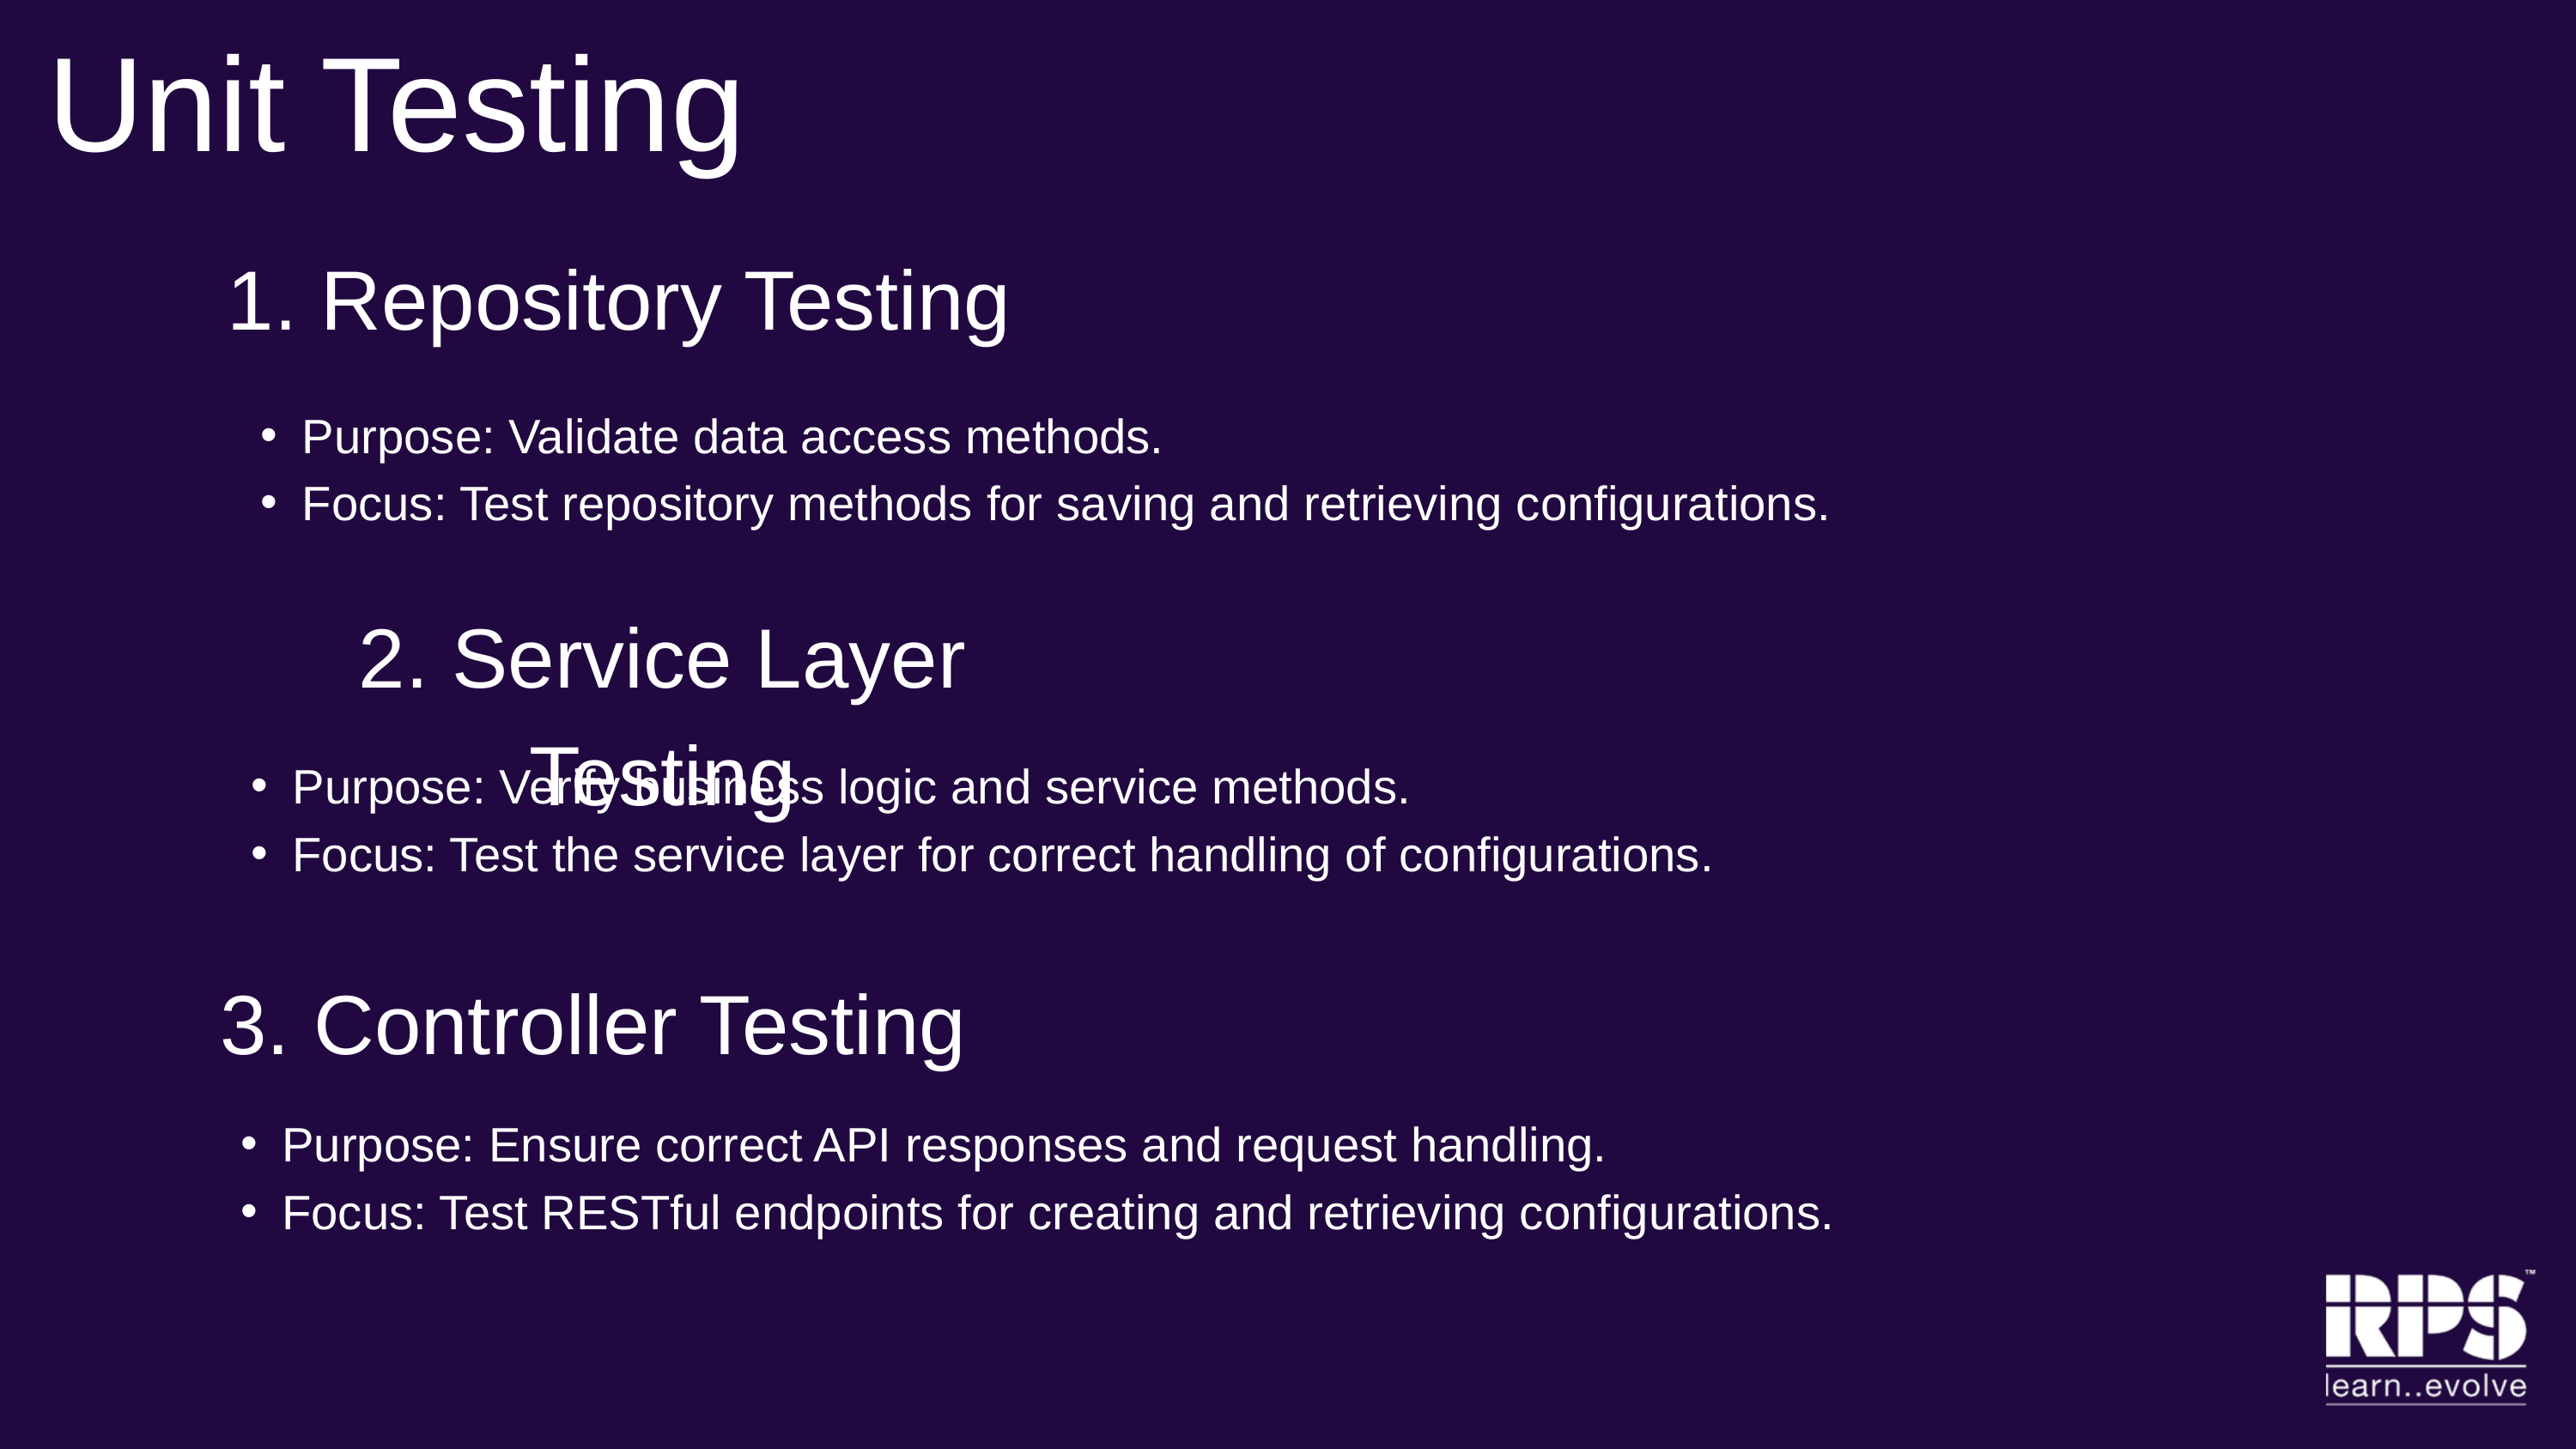

Unit Testing
1. Repository Testing
Purpose: Validate data access methods.
Focus: Test repository methods for saving and retrieving configurations.

2. Service Layer Testing
Purpose: Verify business logic and service methods.
Focus: Test the service layer for correct handling of configurations.

3. Controller Testing
Purpose: Ensure correct API responses and request handling.
Focus: Test RESTful endpoints for creating and retrieving configurations.